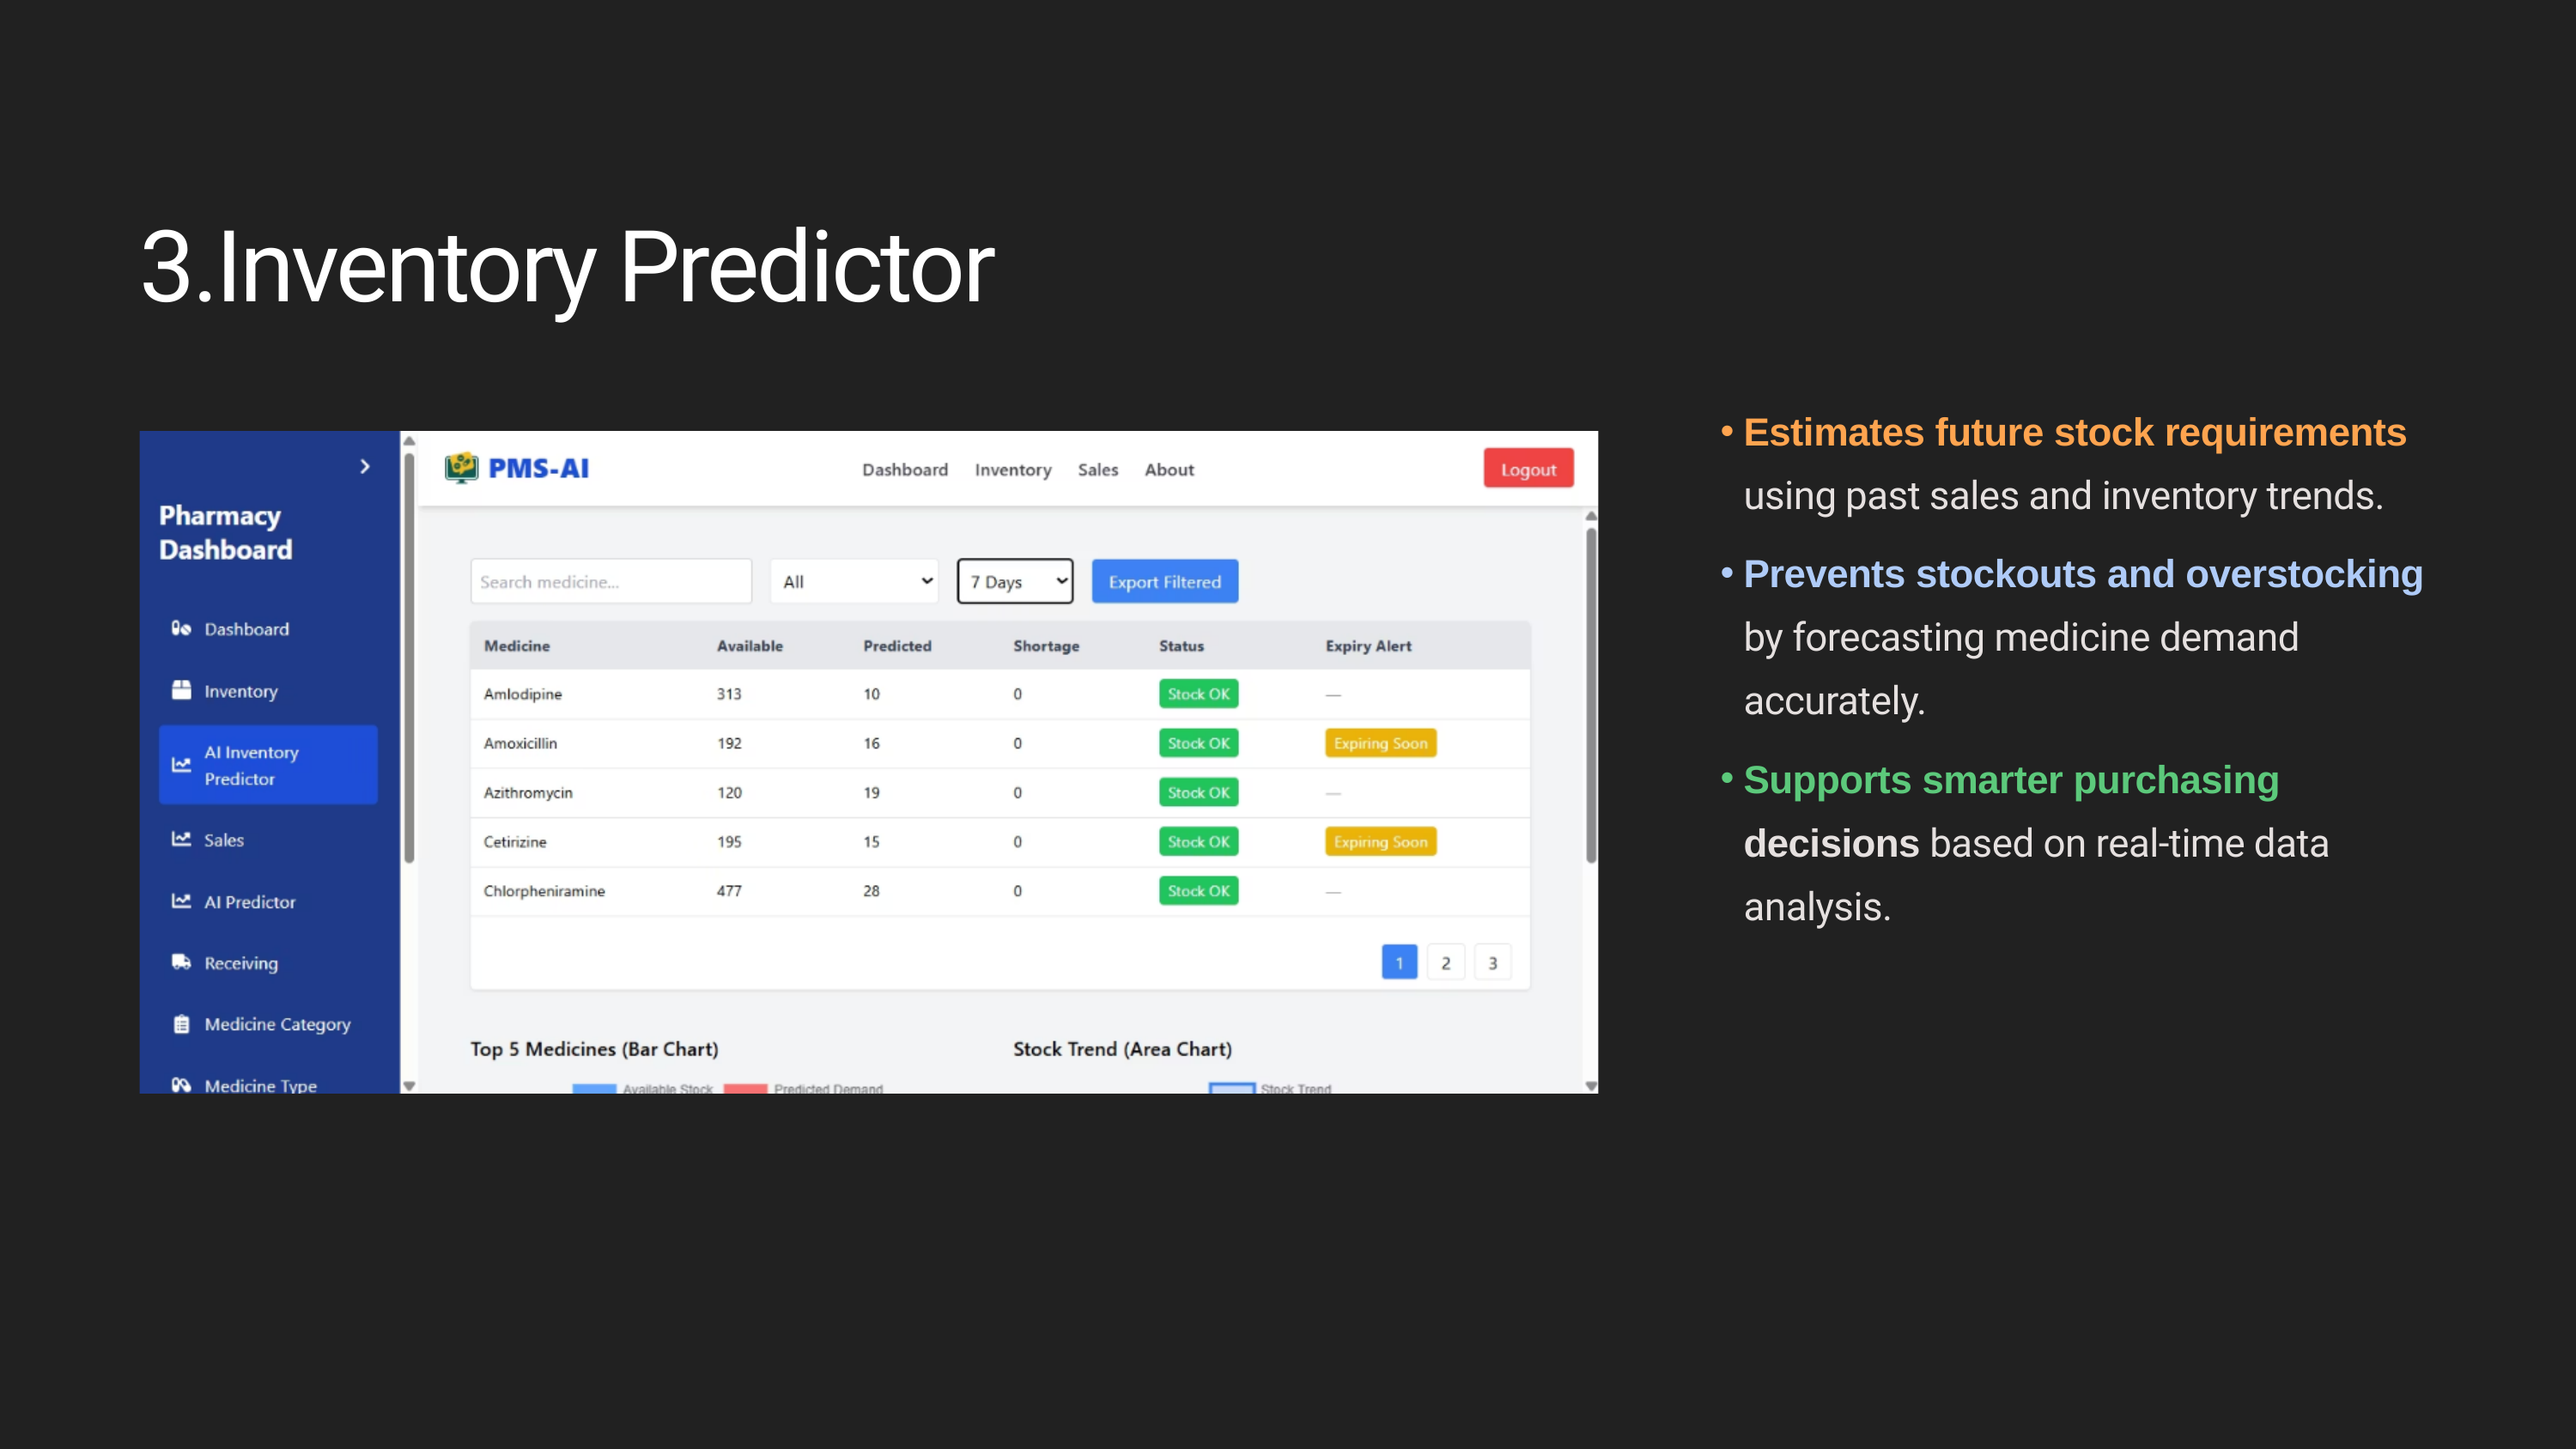

3.Inventory Predictor

Estimates future stock requirements using past sales and inventory trends.

Prevents stockouts and overstocking by forecasting medicine demand accurately.

Supports smarter purchasing decisions based on real-time data analysis.